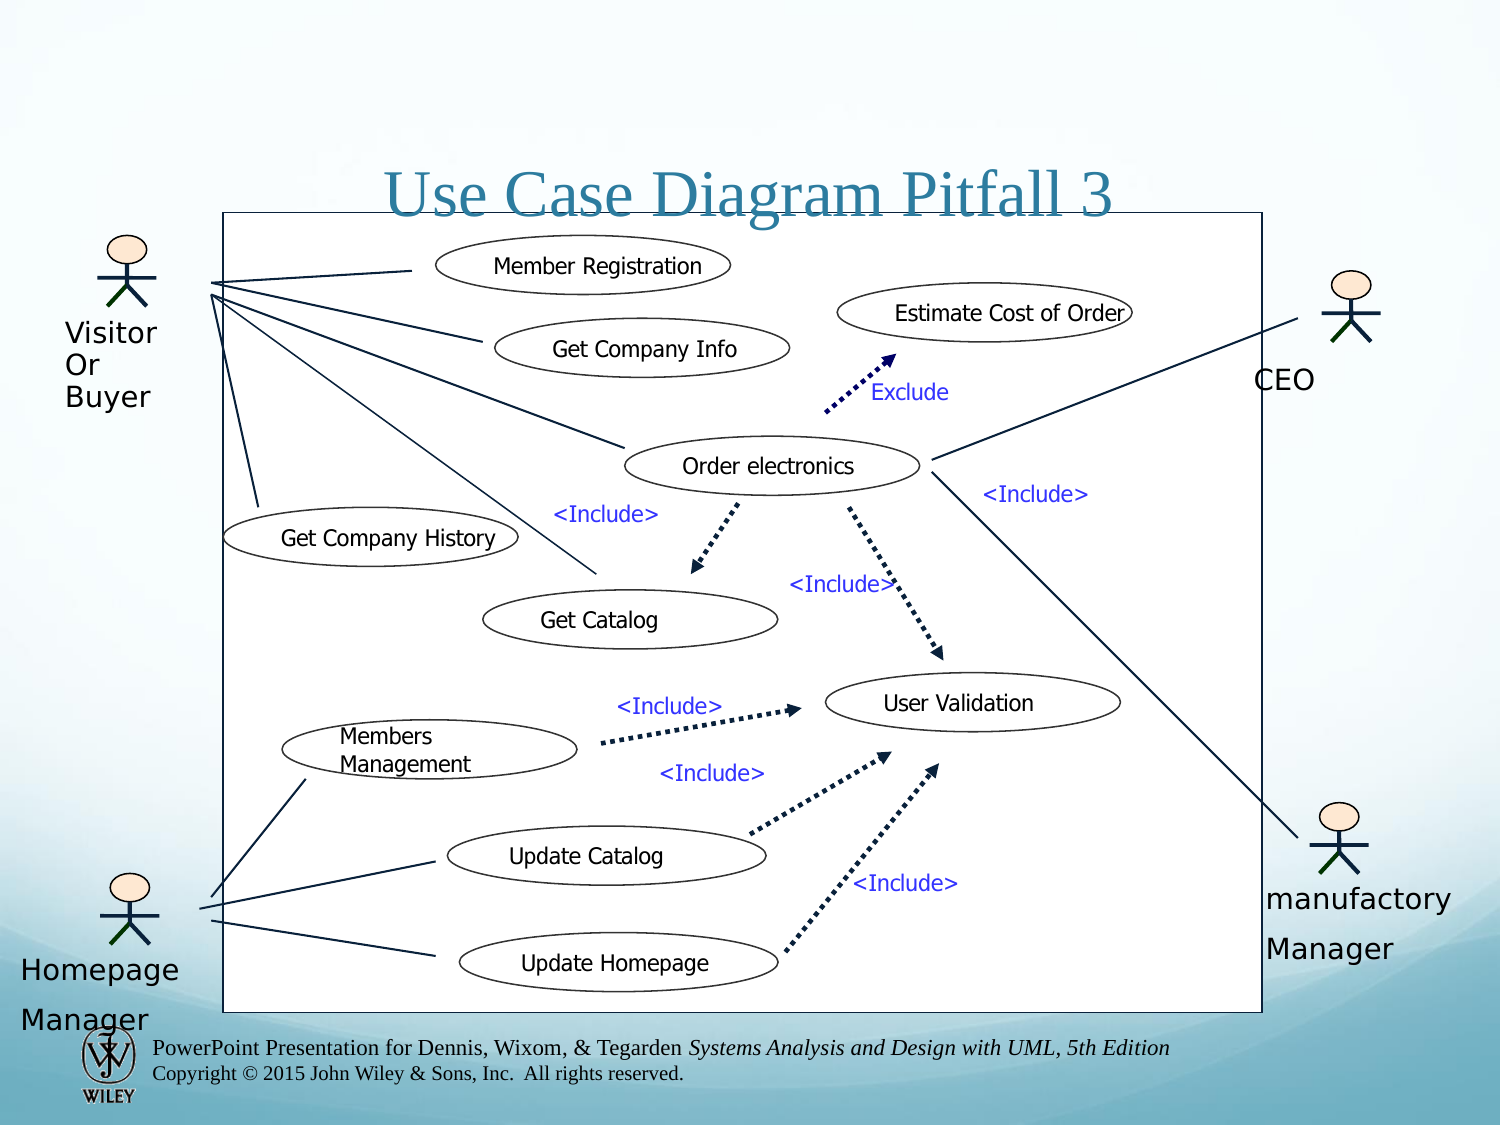

# Use Case Diagram Pitfall 3

Member Registration

Estimate Cost of Order

Get Company Info

Visitor
Or
Buyer

CEO
 Exclude
Order electronics

<Include>
<Include>

Get Company History

<Include>
Get Catalog
User Validation
<Include>

Members
Management
<Include>

Update Catalog

<Include>

manufactory
Manager

Update Homepage
Homepage
Manager